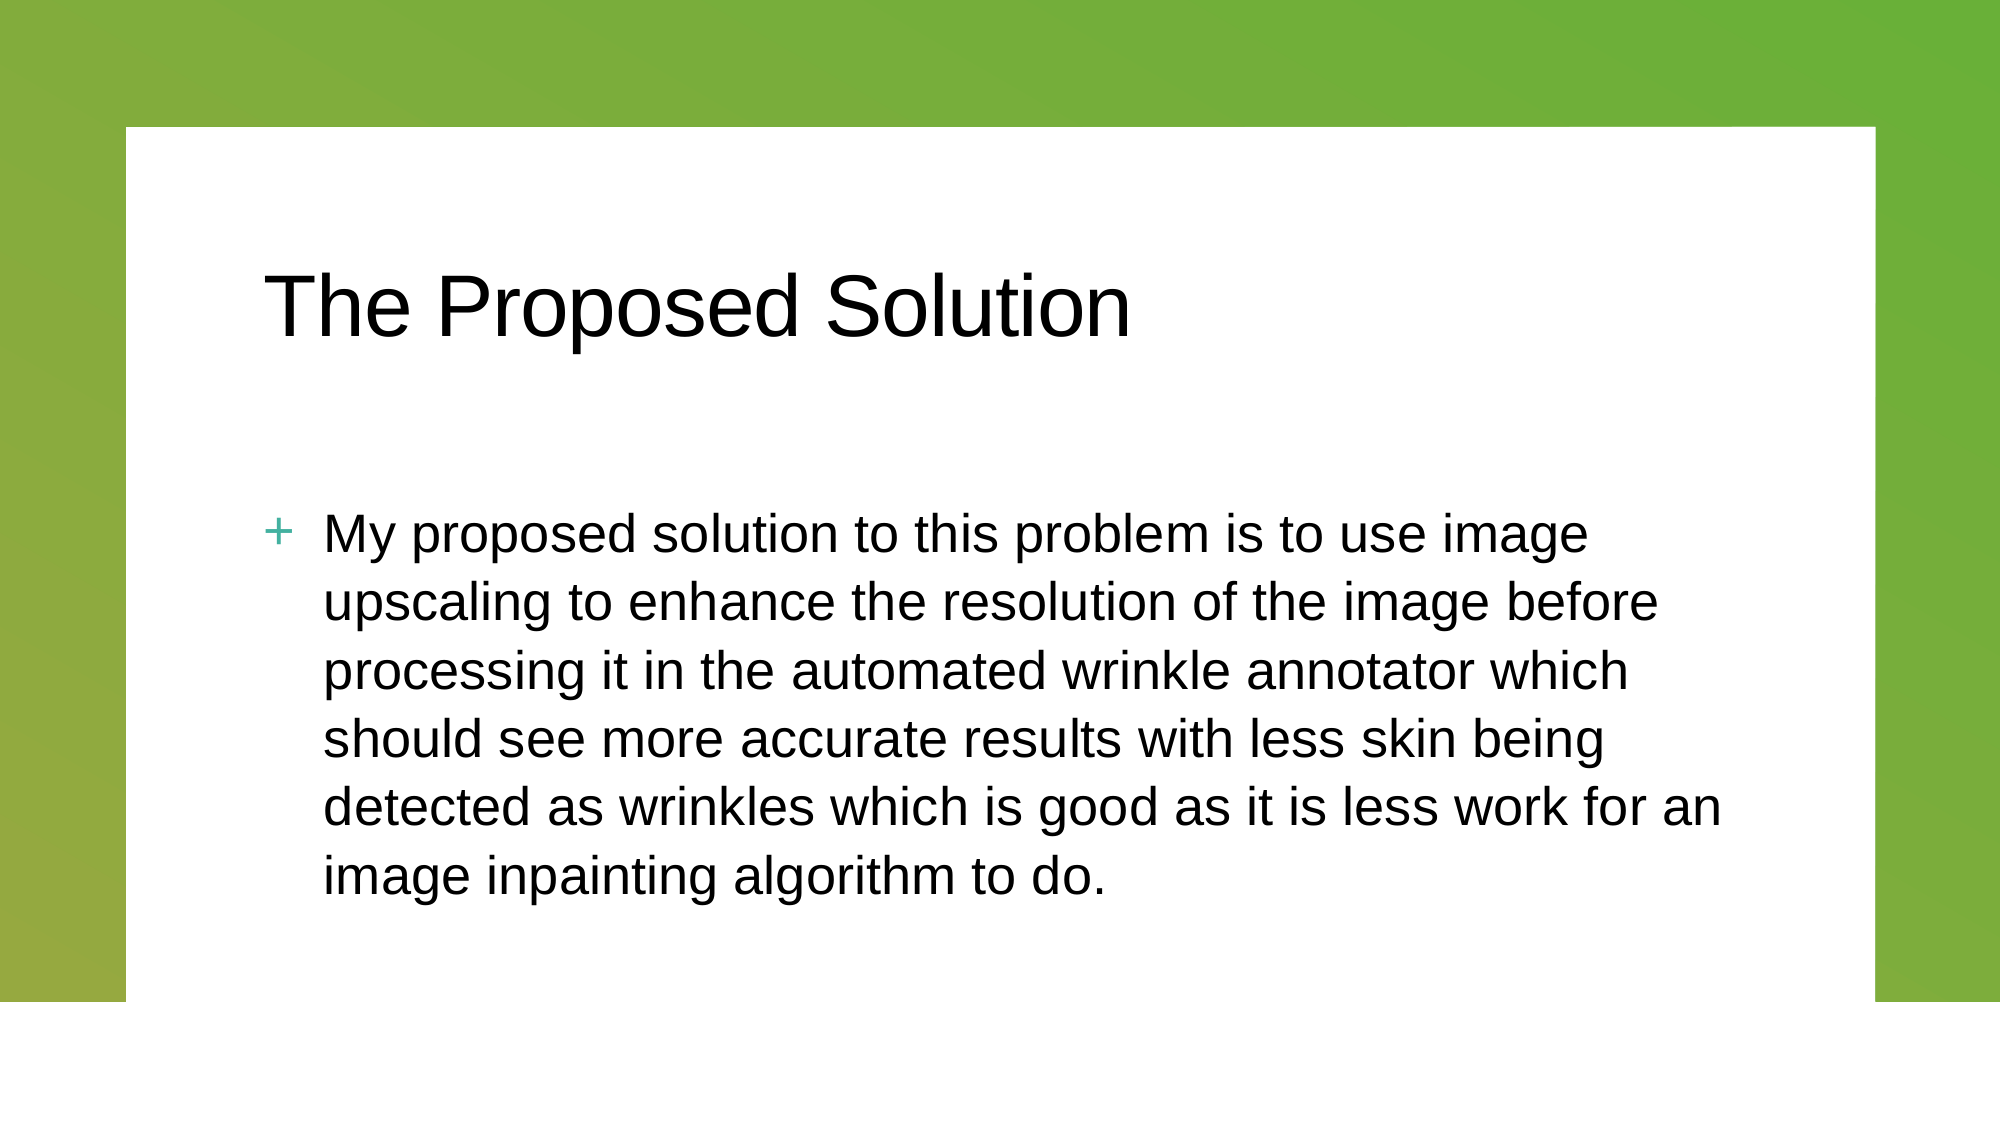

# The Proposed Solution
My proposed solution to this problem is to use image upscaling to enhance the resolution of the image before processing it in the automated wrinkle annotator which should see more accurate results with less skin being detected as wrinkles which is good as it is less work for an image inpainting algorithm to do.